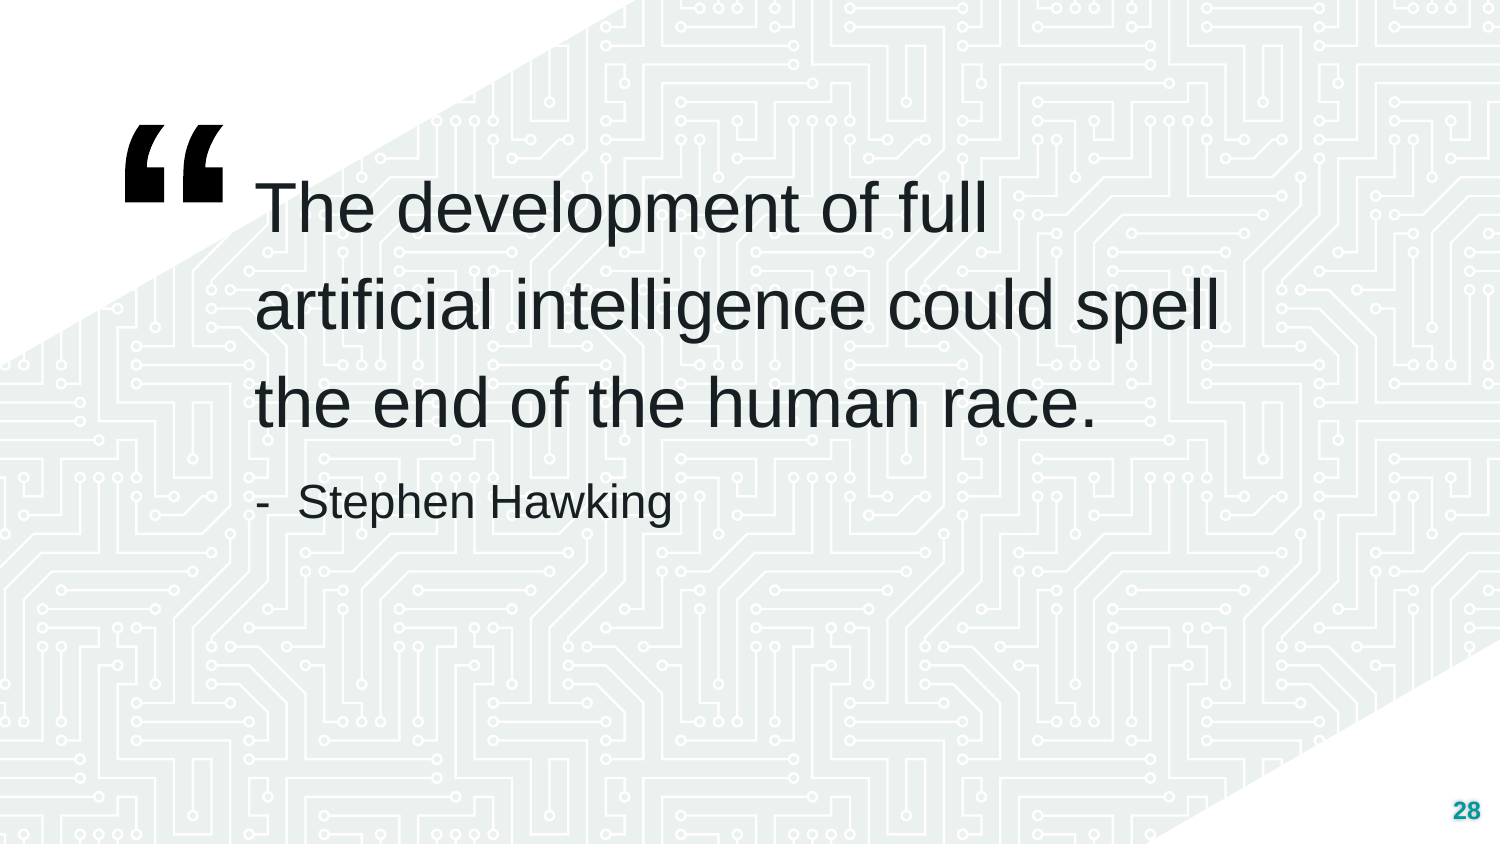

The development of full artificial intelligence could spell the end of the human race.
-  Stephen Hawking
28